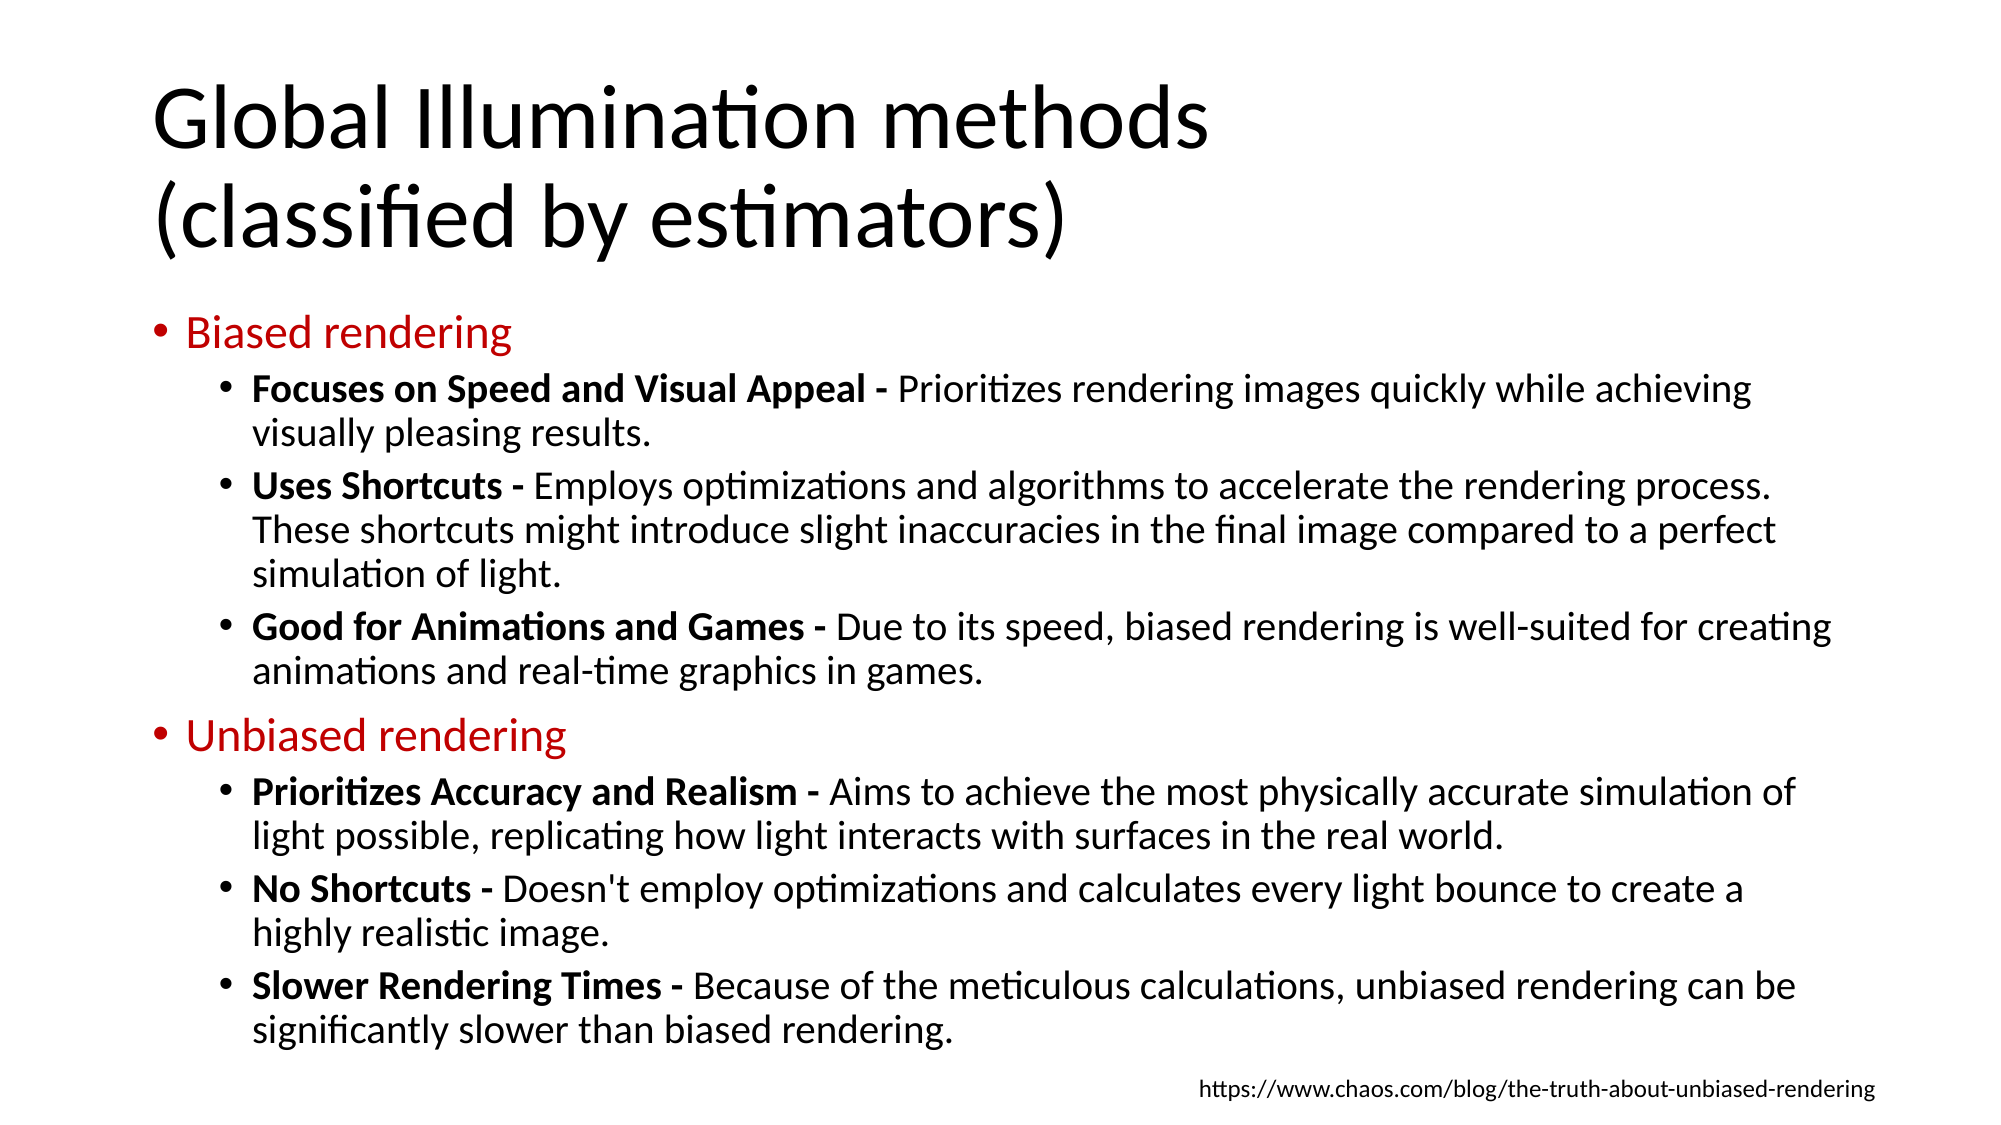

# Global Illumination methods (classified by estimators)
Biased rendering
Focuses on Speed and Visual Appeal - Prioritizes rendering images quickly while achieving visually pleasing results.
Uses Shortcuts - Employs optimizations and algorithms to accelerate the rendering process. These shortcuts might introduce slight inaccuracies in the final image compared to a perfect simulation of light.
Good for Animations and Games - Due to its speed, biased rendering is well-suited for creating animations and real-time graphics in games.
Unbiased rendering
Prioritizes Accuracy and Realism - Aims to achieve the most physically accurate simulation of light possible, replicating how light interacts with surfaces in the real world.
No Shortcuts - Doesn't employ optimizations and calculates every light bounce to create a highly realistic image.
Slower Rendering Times - Because of the meticulous calculations, unbiased rendering can be significantly slower than biased rendering.

https://www.chaos.com/blog/the-truth-about-unbiased-rendering